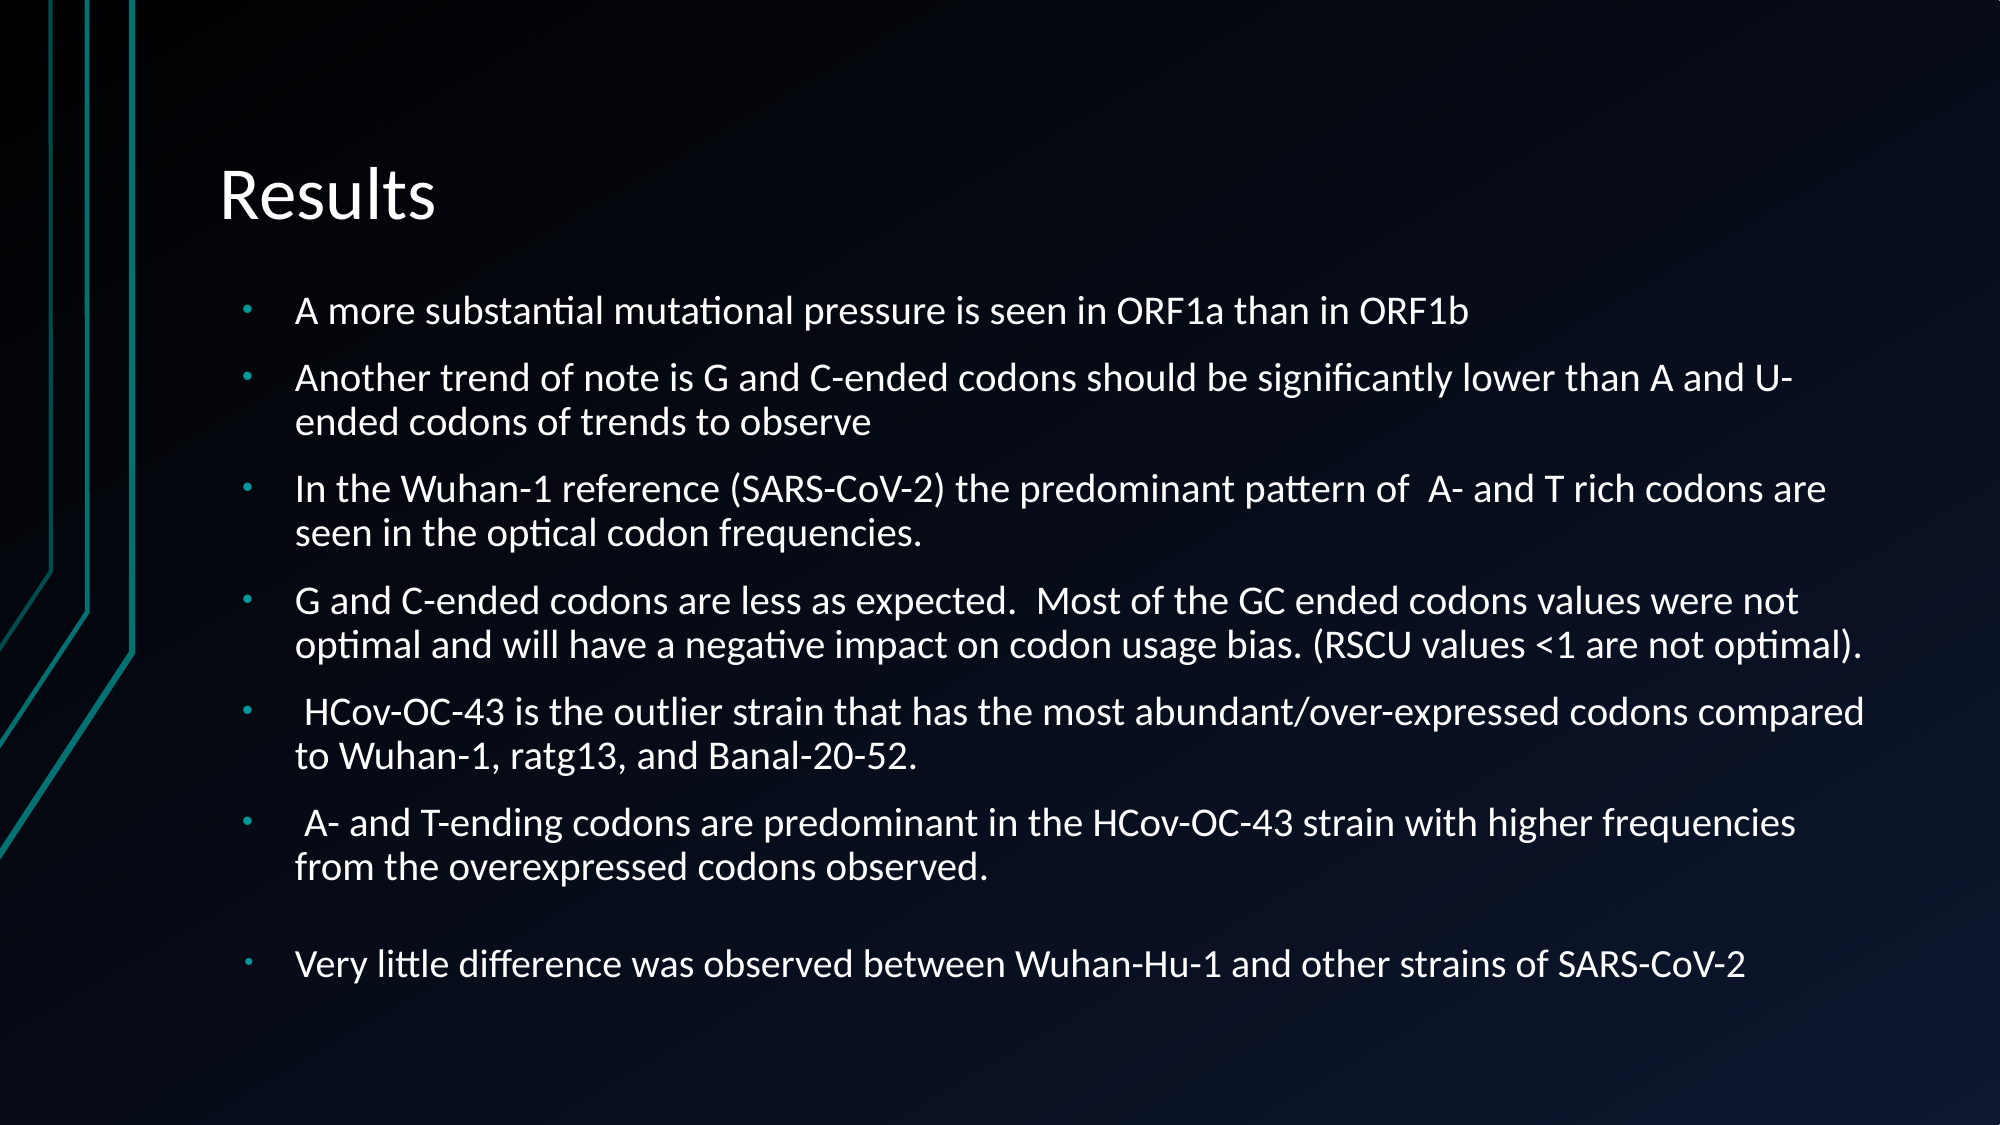

# Results
A more substantial mutational pressure is seen in ORF1a than in ORF1b
Another trend of note is G and C-ended codons should be significantly lower than A and U-ended codons of trends to observe
In the Wuhan-1 reference (SARS-CoV-2) the predominant pattern of  A- and T rich codons are seen in the optical codon frequencies.
G and C-ended codons are less as expected.  Most of the GC ended codons values were not optimal and will have a negative impact on codon usage bias. (RSCU values <1 are not optimal).
 HCov-OC-43 is the outlier strain that has the most abundant/over-expressed codons compared to Wuhan-1, ratg13, and Banal-20-52.
 A- and T-ending codons are predominant in the HCov-OC-43 strain with higher frequencies from the overexpressed codons observed.
Very little difference was observed between Wuhan-Hu-1 and other strains of SARS-CoV-2